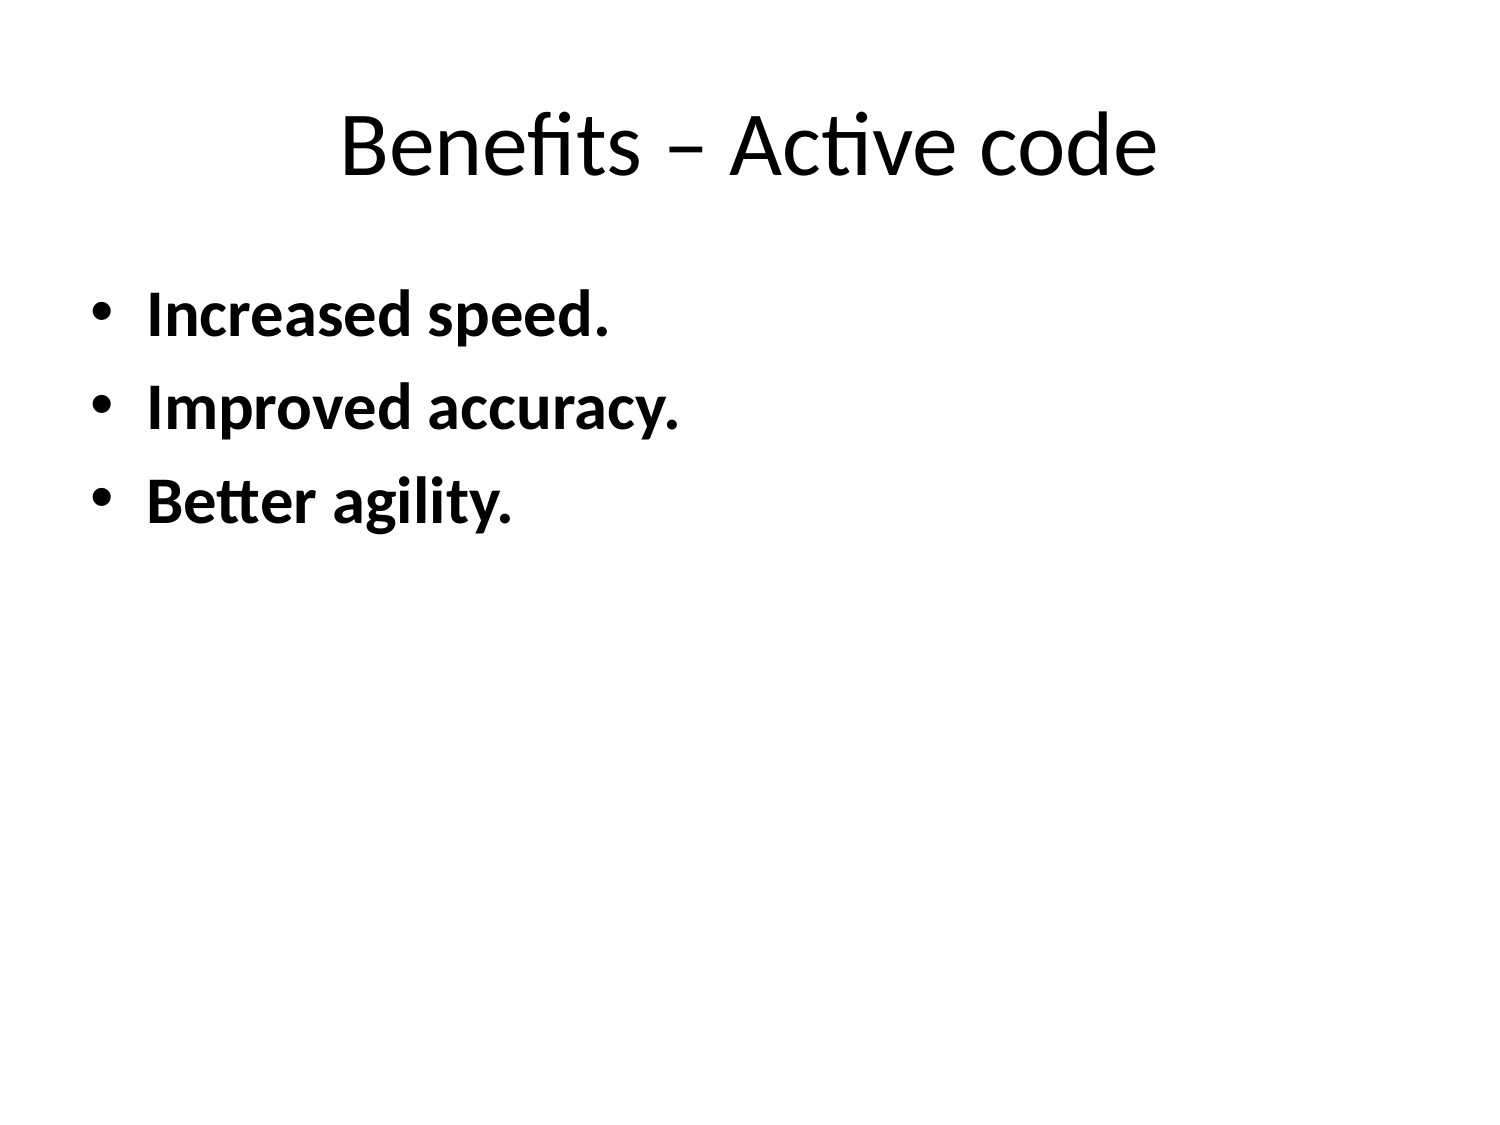

# Benefits – Active code
Increased speed.
Improved accuracy.
Better agility.